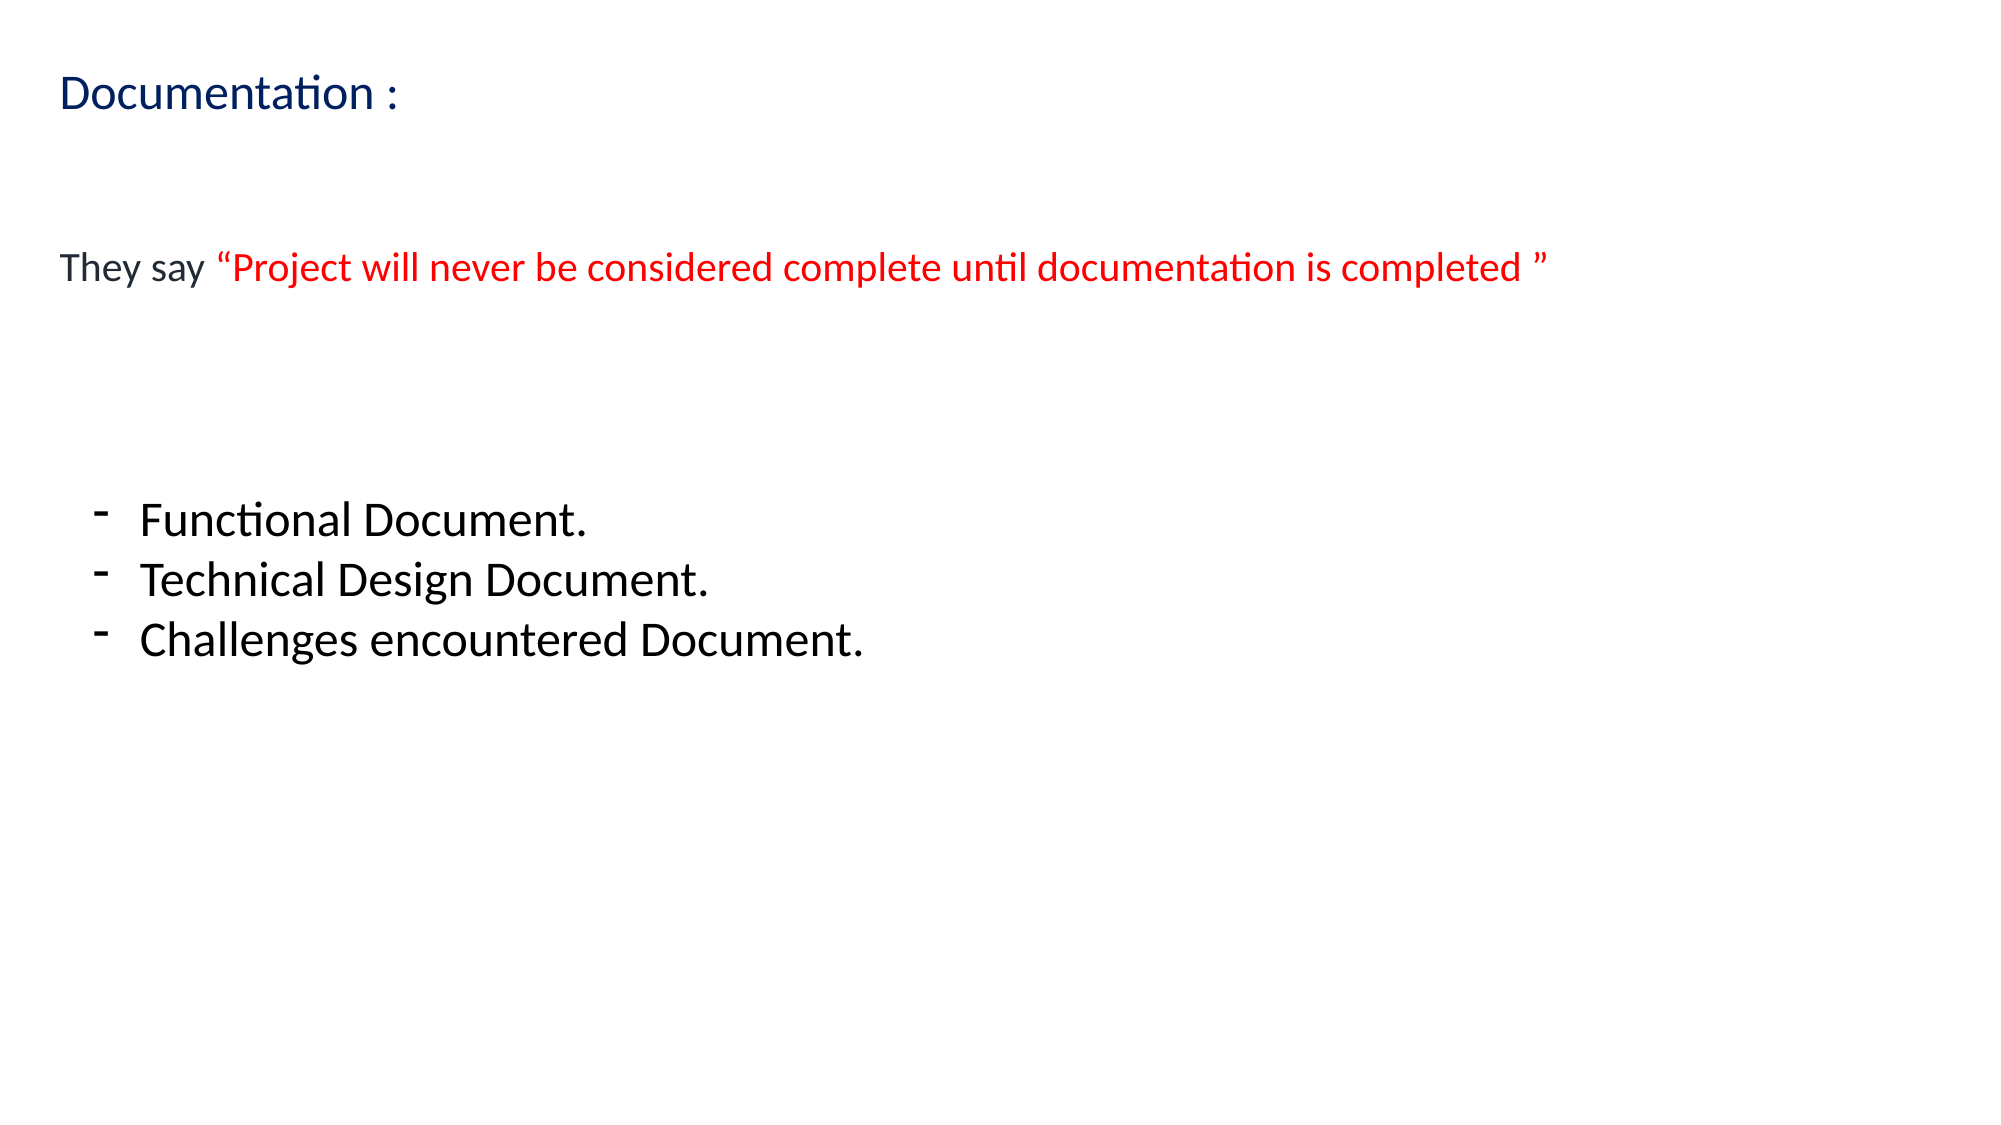

Documentation :
They say “Project will never be considered complete until documentation is completed ”
Functional Document.
Technical Design Document.
Challenges encountered Document.